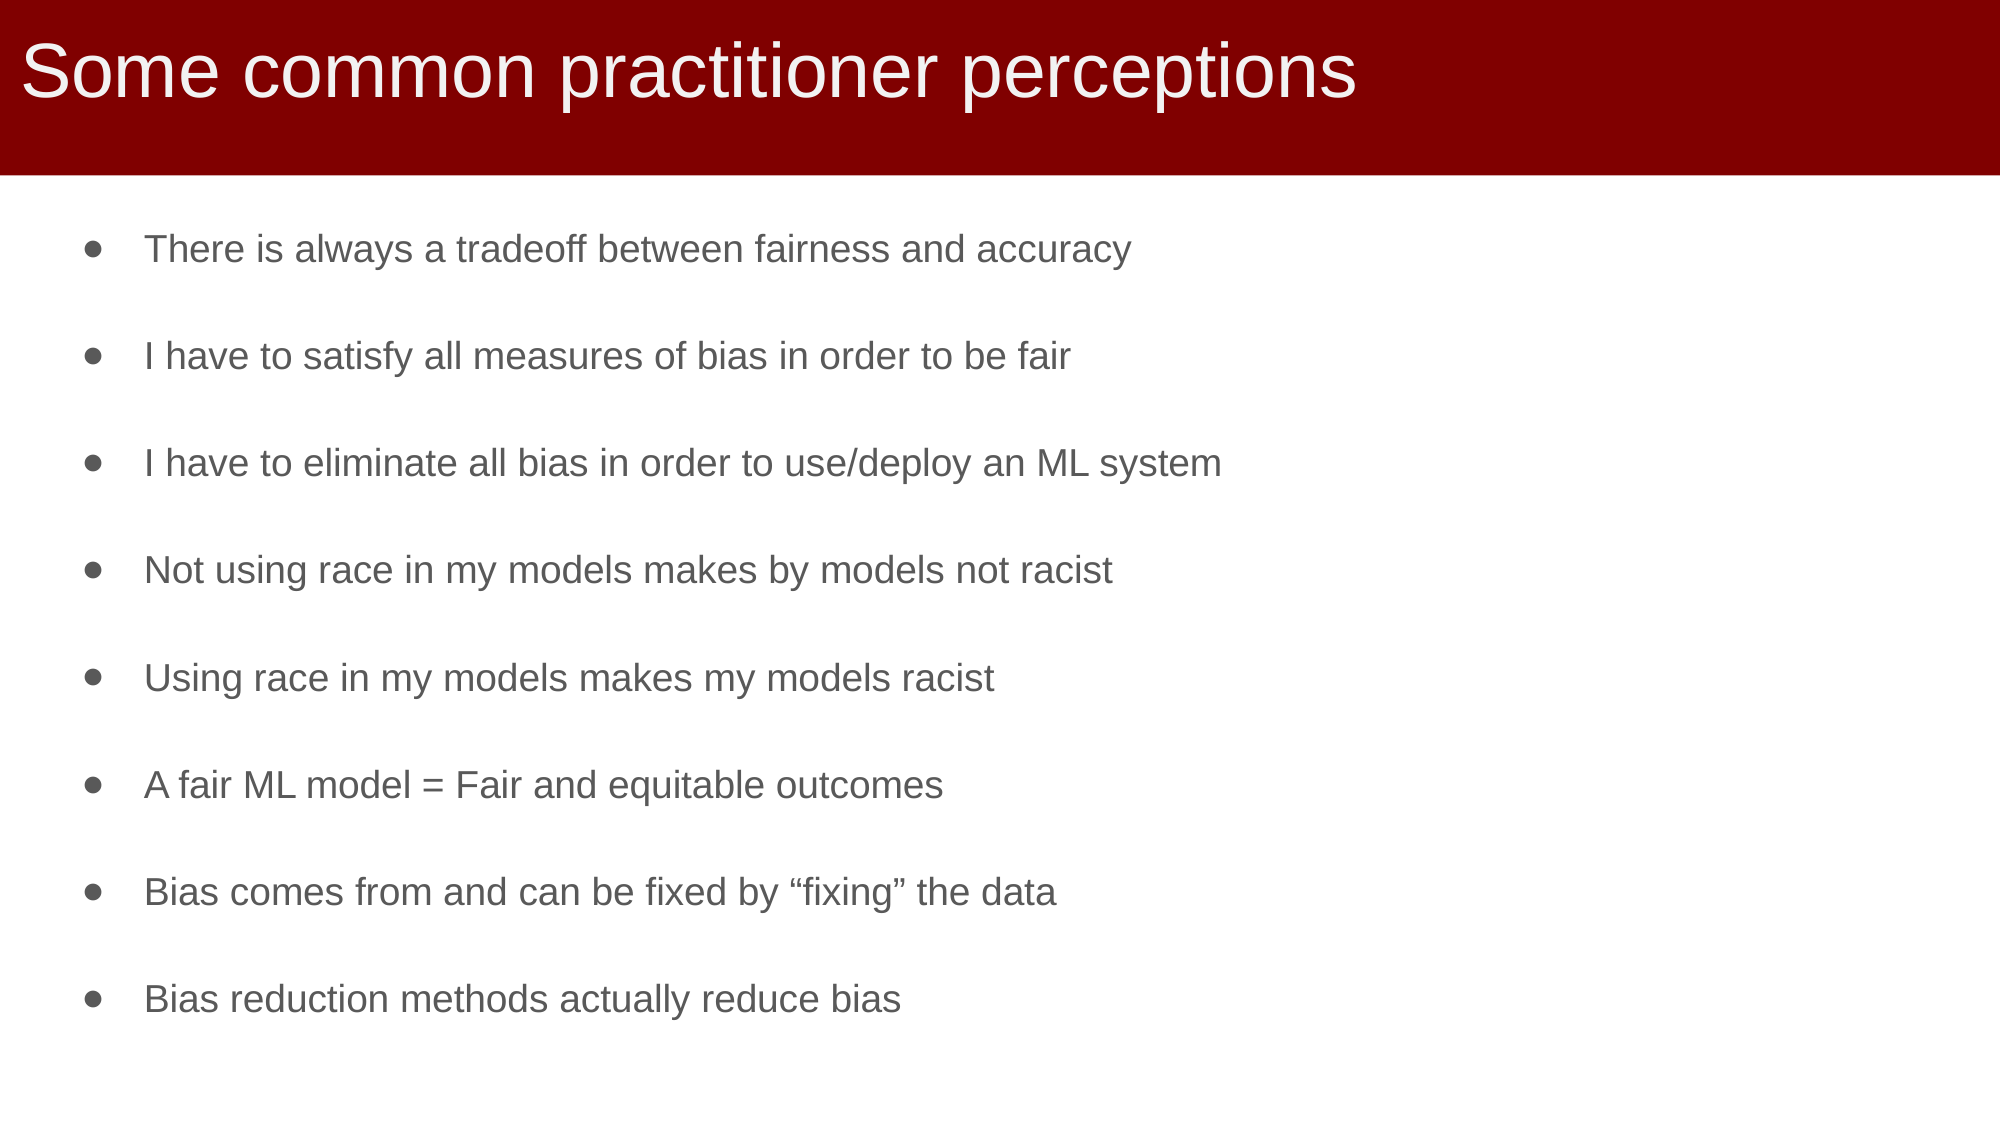

# Some common practitioner perceptions
There is always a tradeoff between fairness and accuracy

I have to satisfy all measures of bias in order to be fair

I have to eliminate all bias in order to use/deploy an ML system

Not using race in my models makes by models not racist

Using race in my models makes my models racist

A fair ML model = Fair and equitable outcomes

Bias comes from and can be fixed by “fixing” the data

Bias reduction methods actually reduce bias